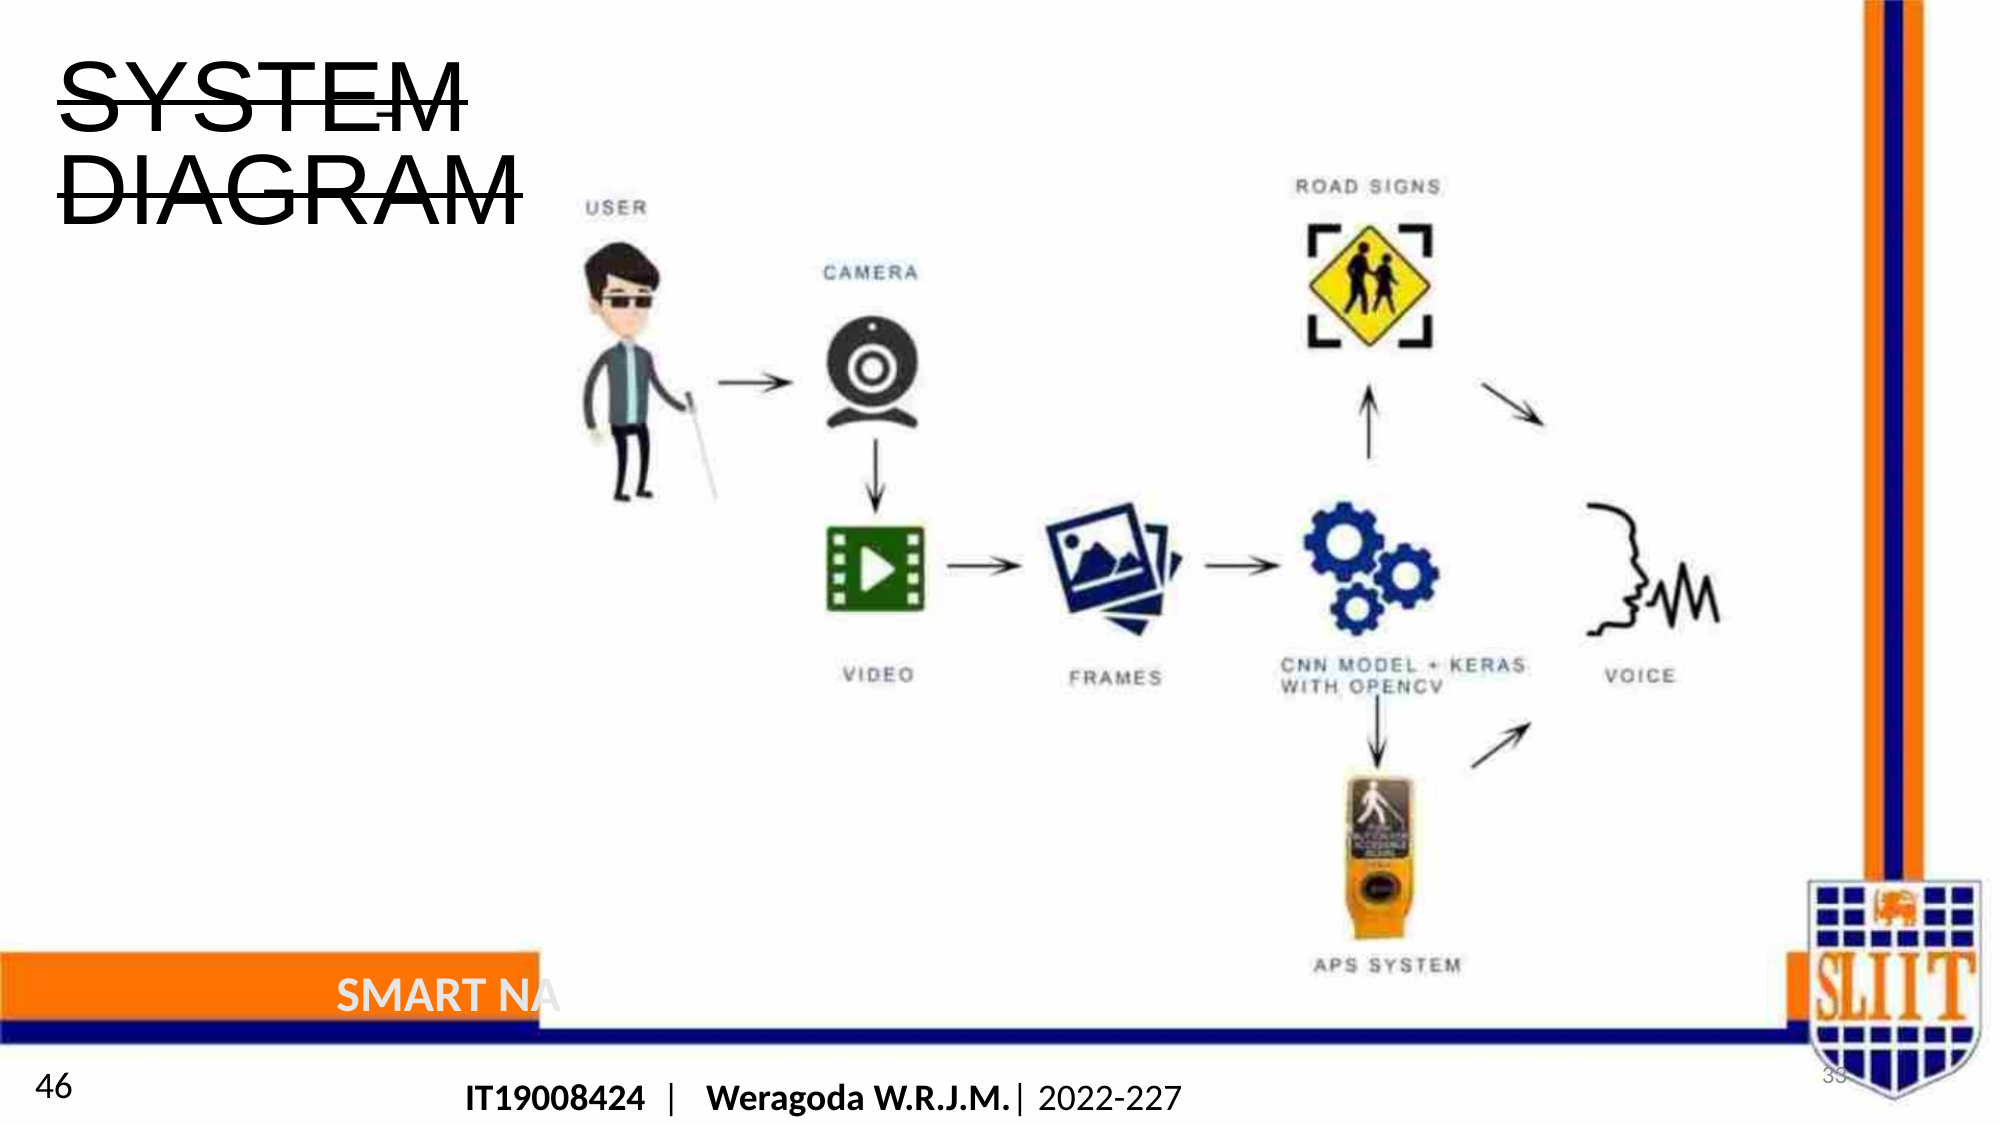

SYSTEM DIAGRAM
SMART NA
33
46
IT19008424 | Weragoda W.R.J.M.| 2022-227